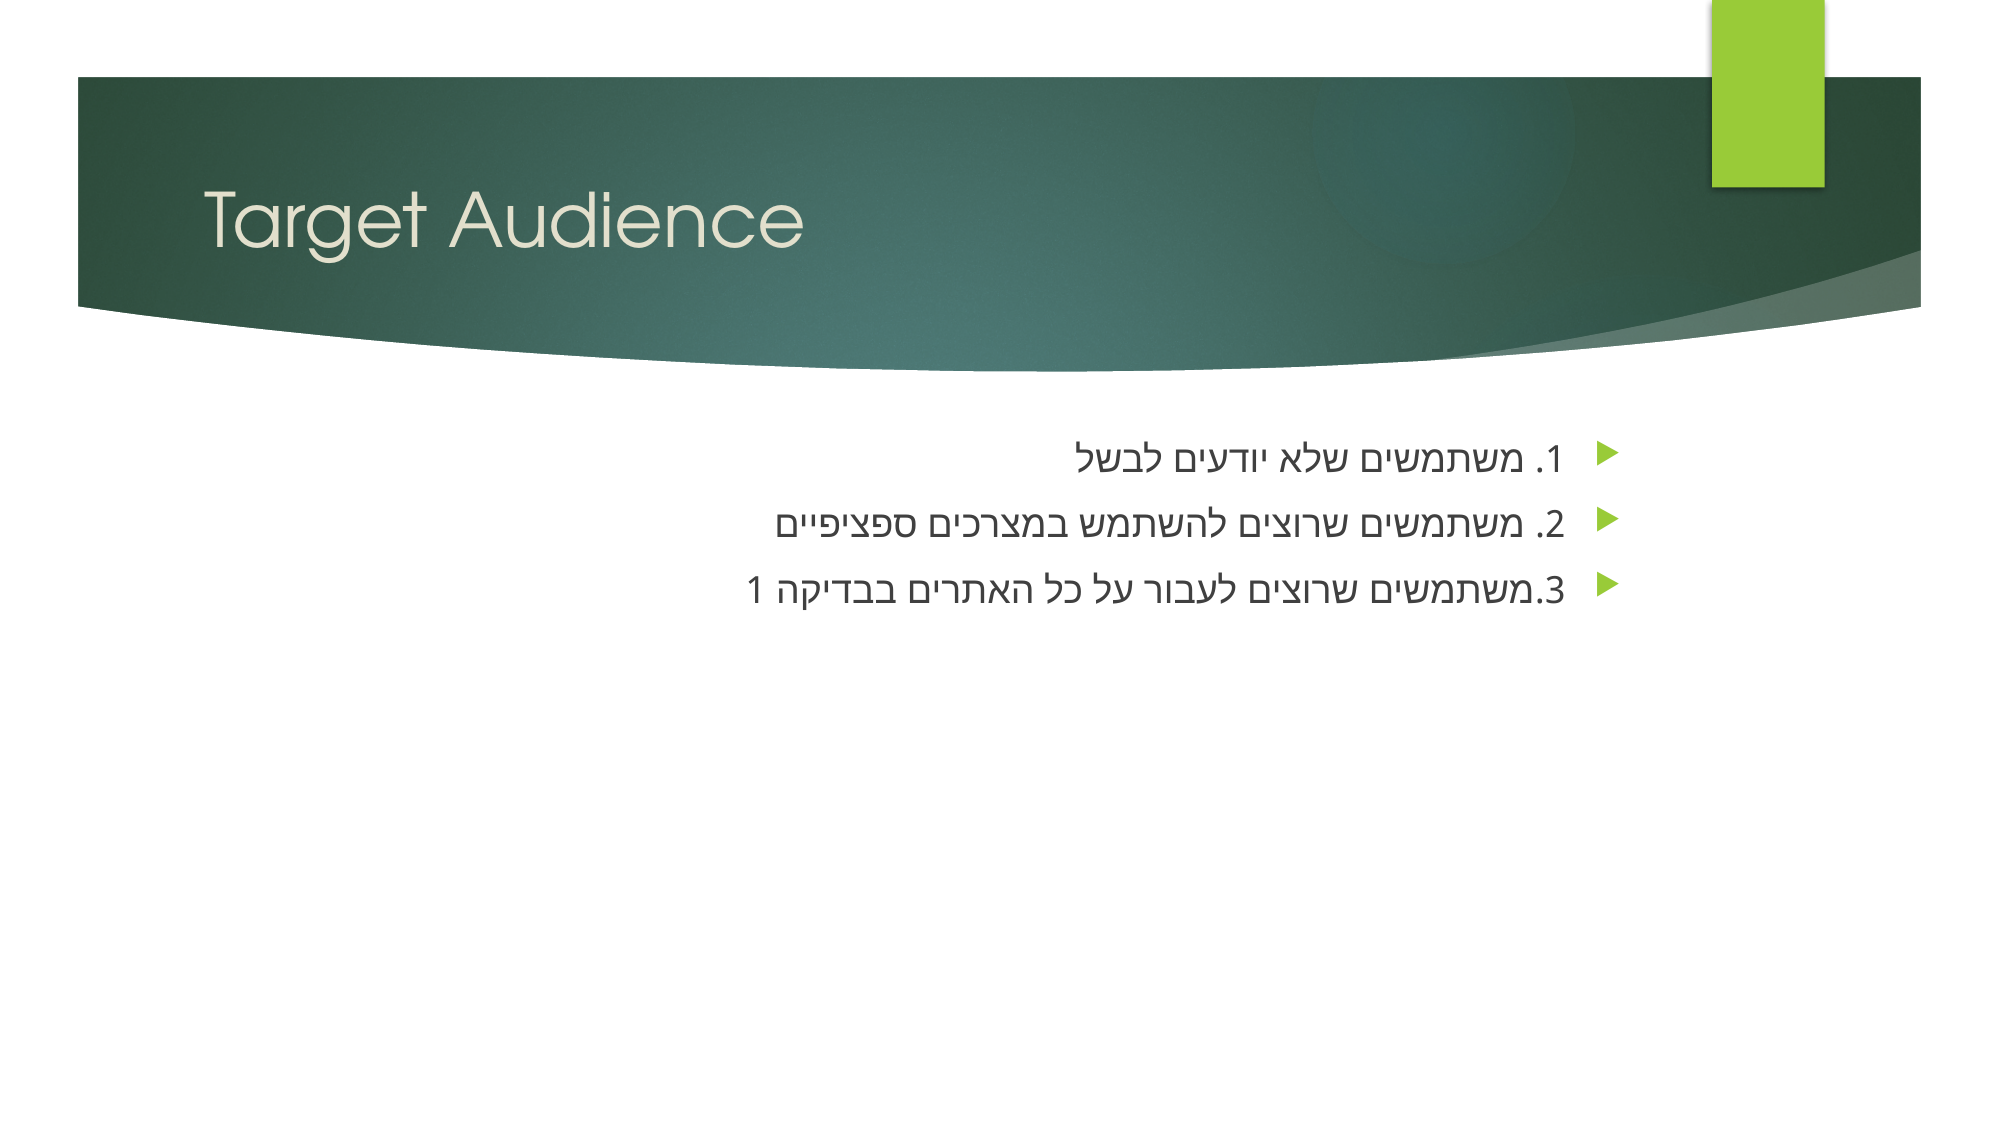

# Target Audience
1. משתמשים שלא יודעים לבשל
2. משתמשים שרוצים להשתמש במצרכים ספציפיים
3.משתמשים שרוצים לעבור על כל האתרים בבדיקה 1